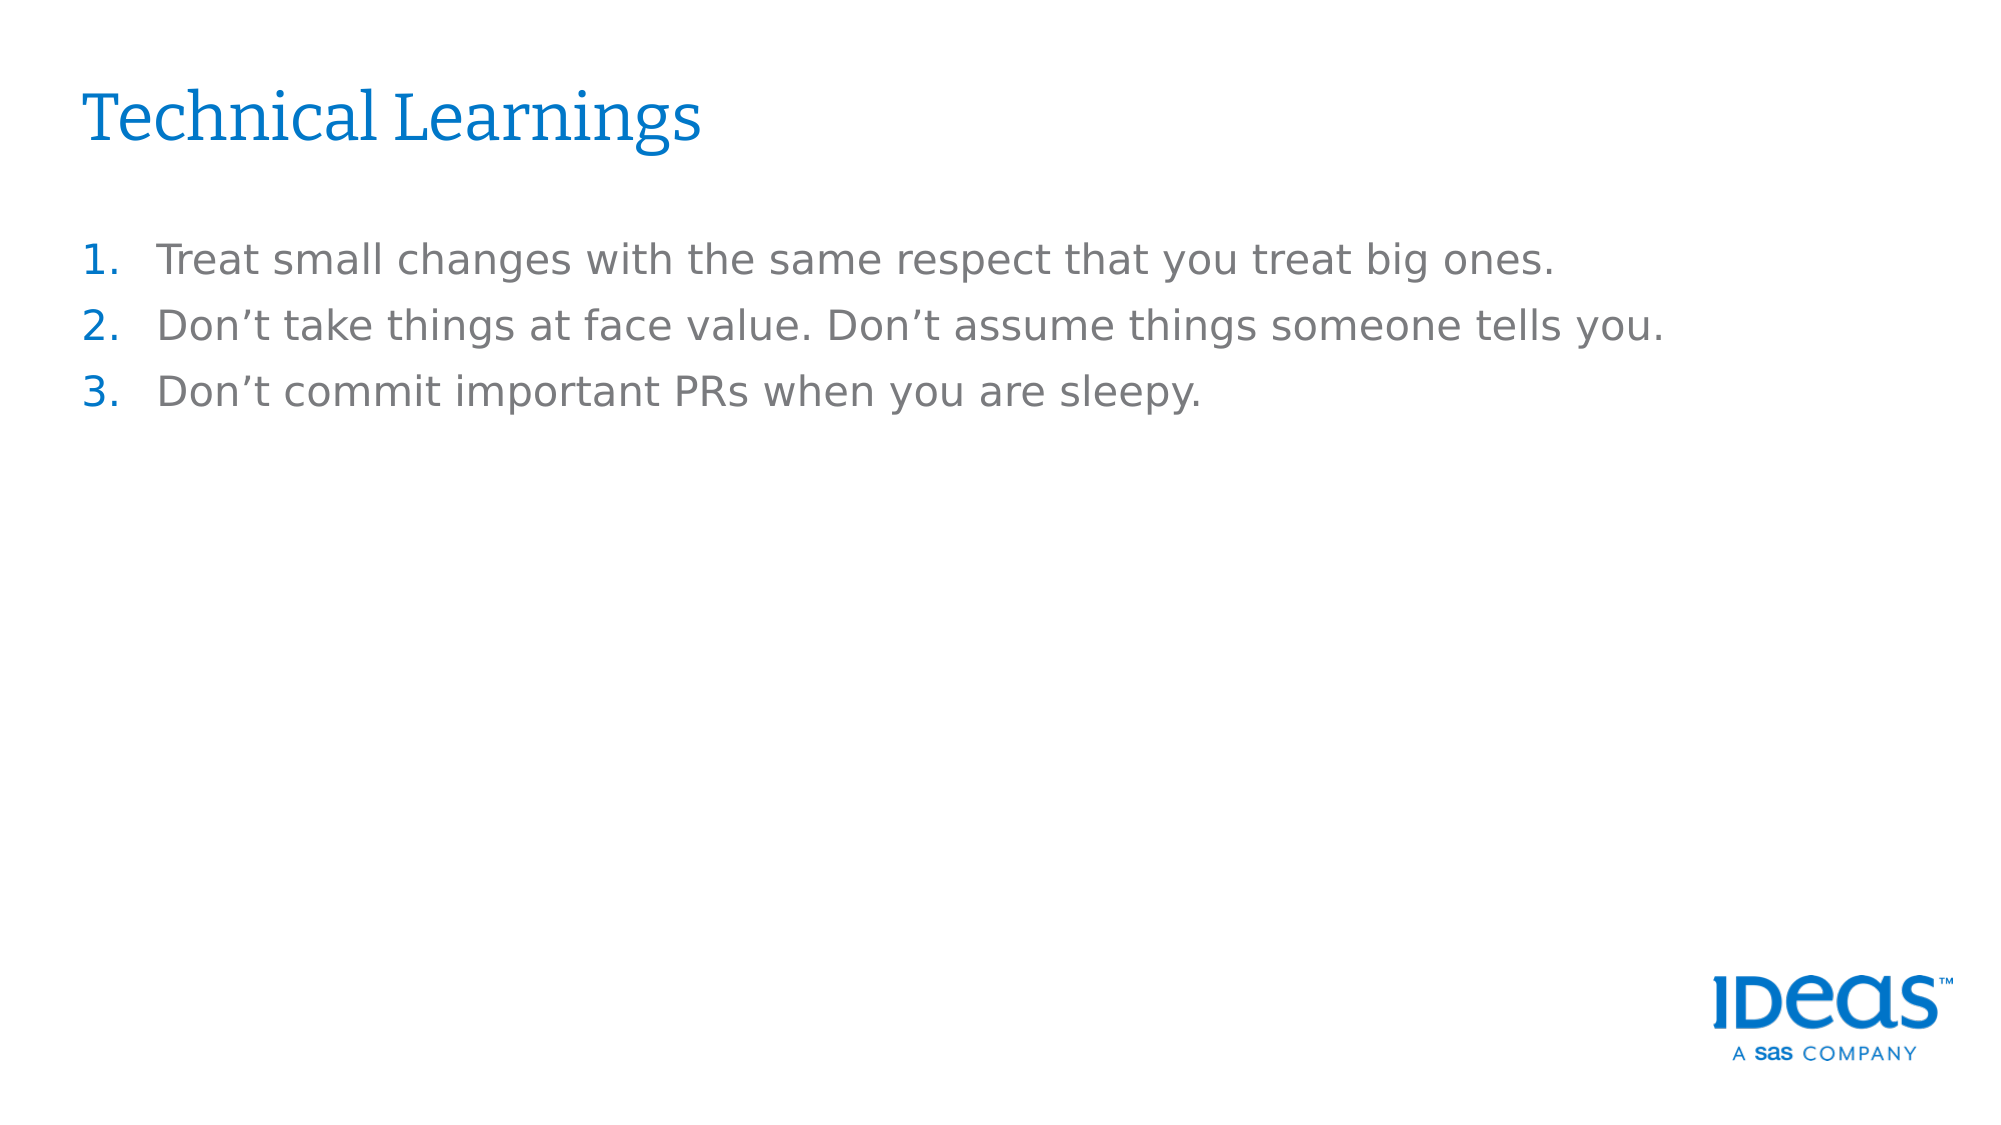

# Technical Learnings
Treat small changes with the same respect that you treat big ones.
Don’t take things at face value. Don’t assume things someone tells you.
Don’t commit important PRs when you are sleepy.